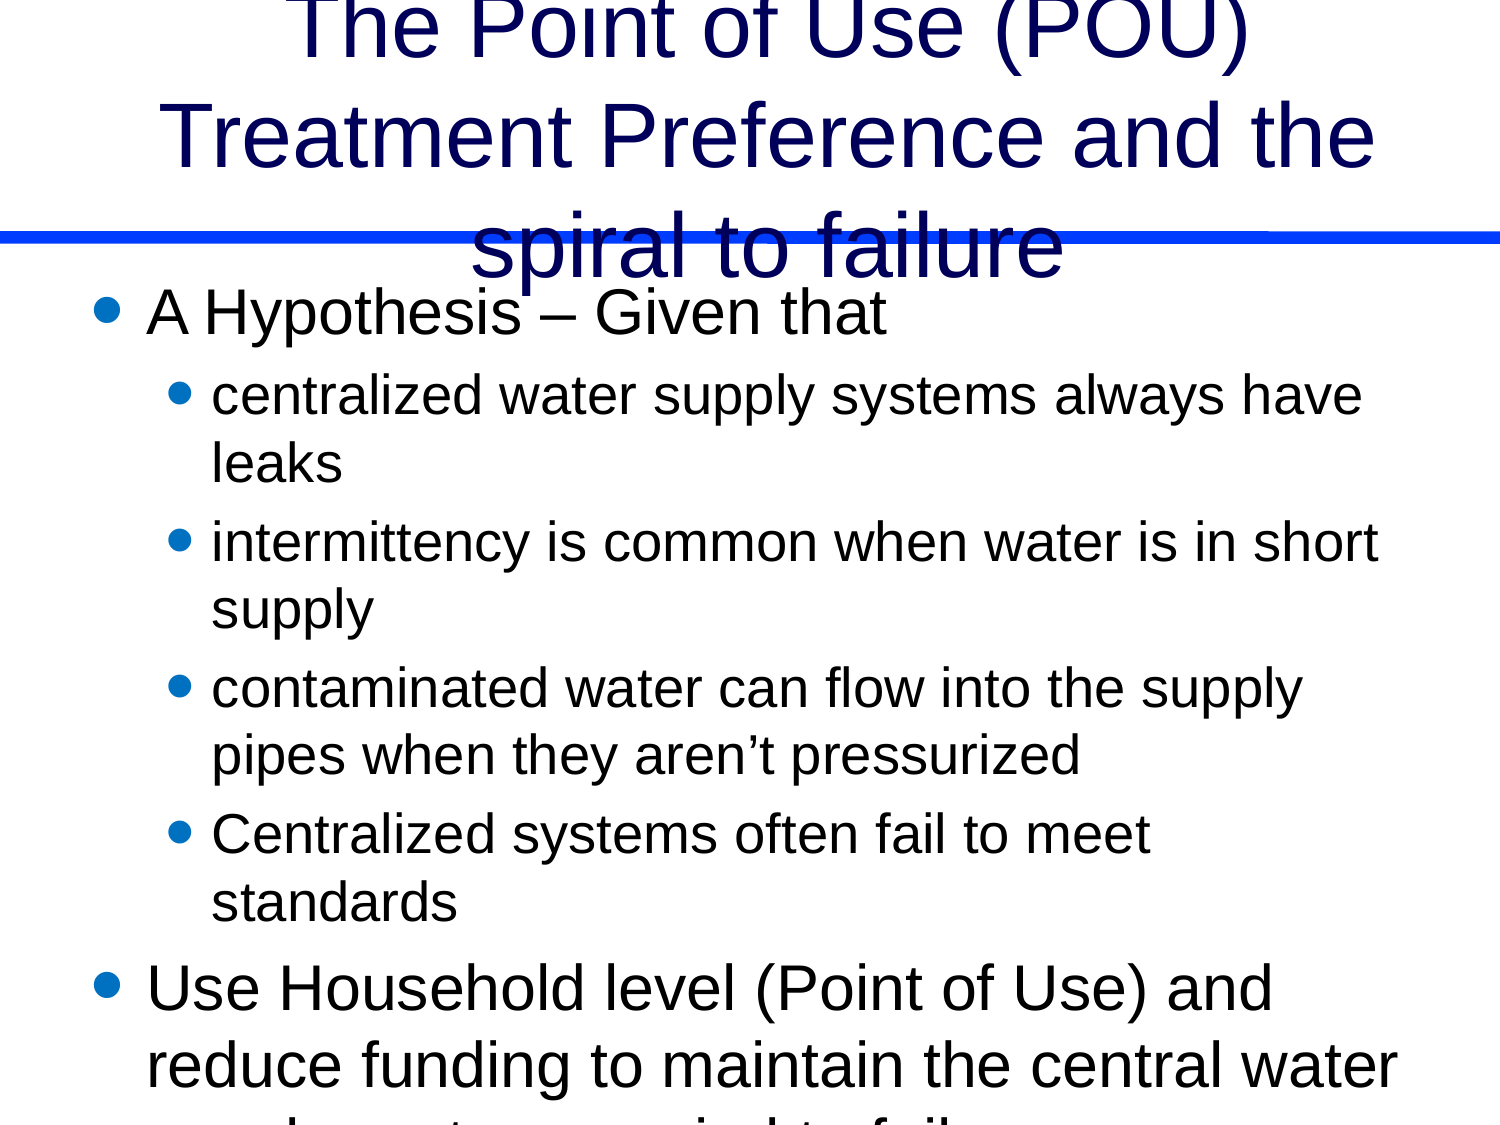

# The Point of Use (POU) Treatment Preference and the spiral to failure
A Hypothesis – Given that
centralized water supply systems always have leaks
intermittency is common when water is in short supply
contaminated water can flow into the supply pipes when they aren’t pressurized
Centralized systems often fail to meet standards
Use Household level (Point of Use) and reduce funding to maintain the central water supply system – spiral to failure